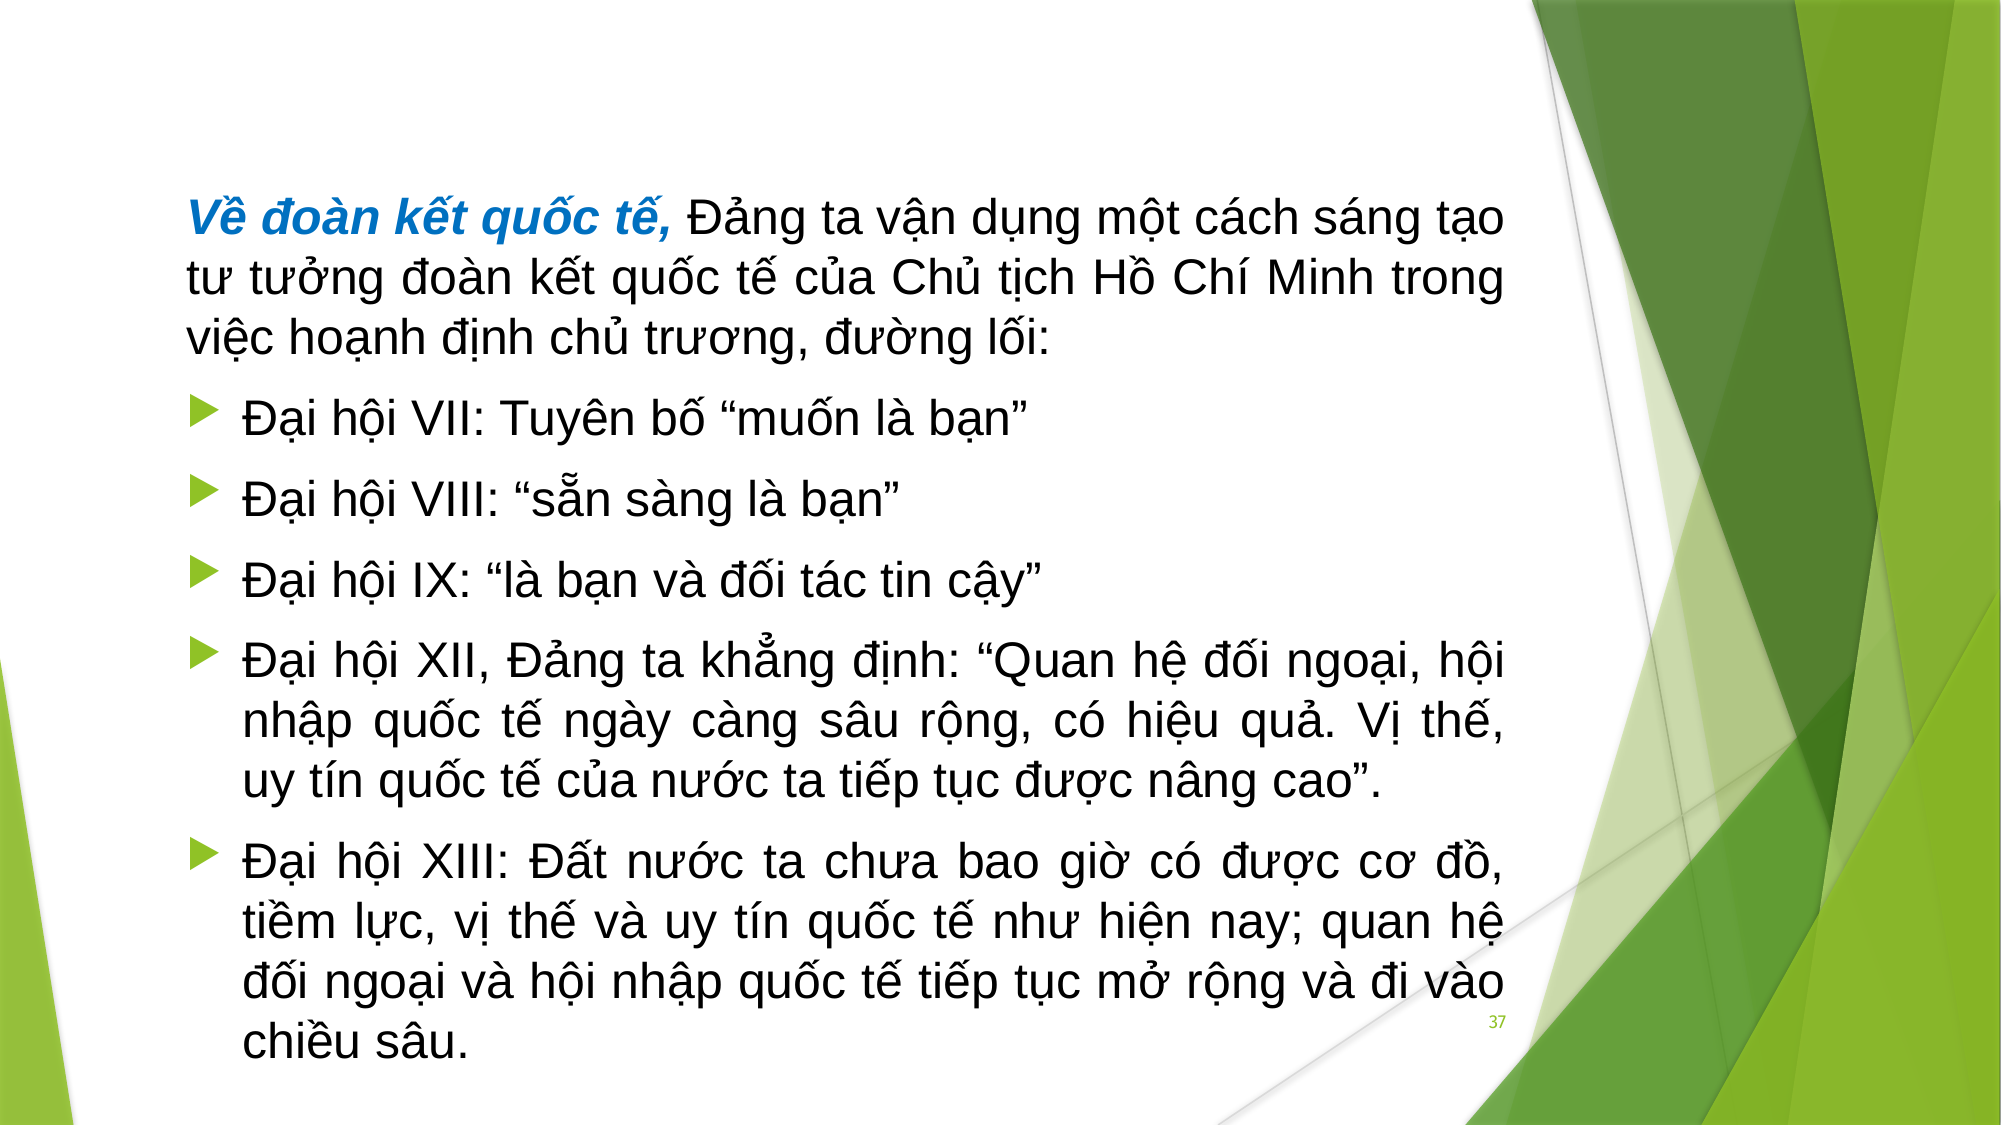

Về đoàn kết quốc tế, Đảng ta vận dụng một cách sáng tạo tư tưởng đoàn kết quốc tế của Chủ tịch Hồ Chí Minh trong việc hoạnh định chủ trương, đường lối:
Đại hội VII: Tuyên bố “muốn là bạn”
Đại hội VIII: “sẵn sàng là bạn”
Đại hội IX: “là bạn và đối tác tin cậy”
Đại hội XII, Đảng ta khẳng định: “Quan hệ đối ngoại, hội nhập quốc tế ngày càng sâu rộng, có hiệu quả. Vị thế, uy tín quốc tế của nước ta tiếp tục được nâng cao”.
Đại hội XIII: Đất nước ta chưa bao giờ có được cơ đồ, tiềm lực, vị thế và uy tín quốc tế như hiện nay; quan hệ đối ngoại và hội nhập quốc tế tiếp tục mở rộng và đi vào chiều sâu.
37